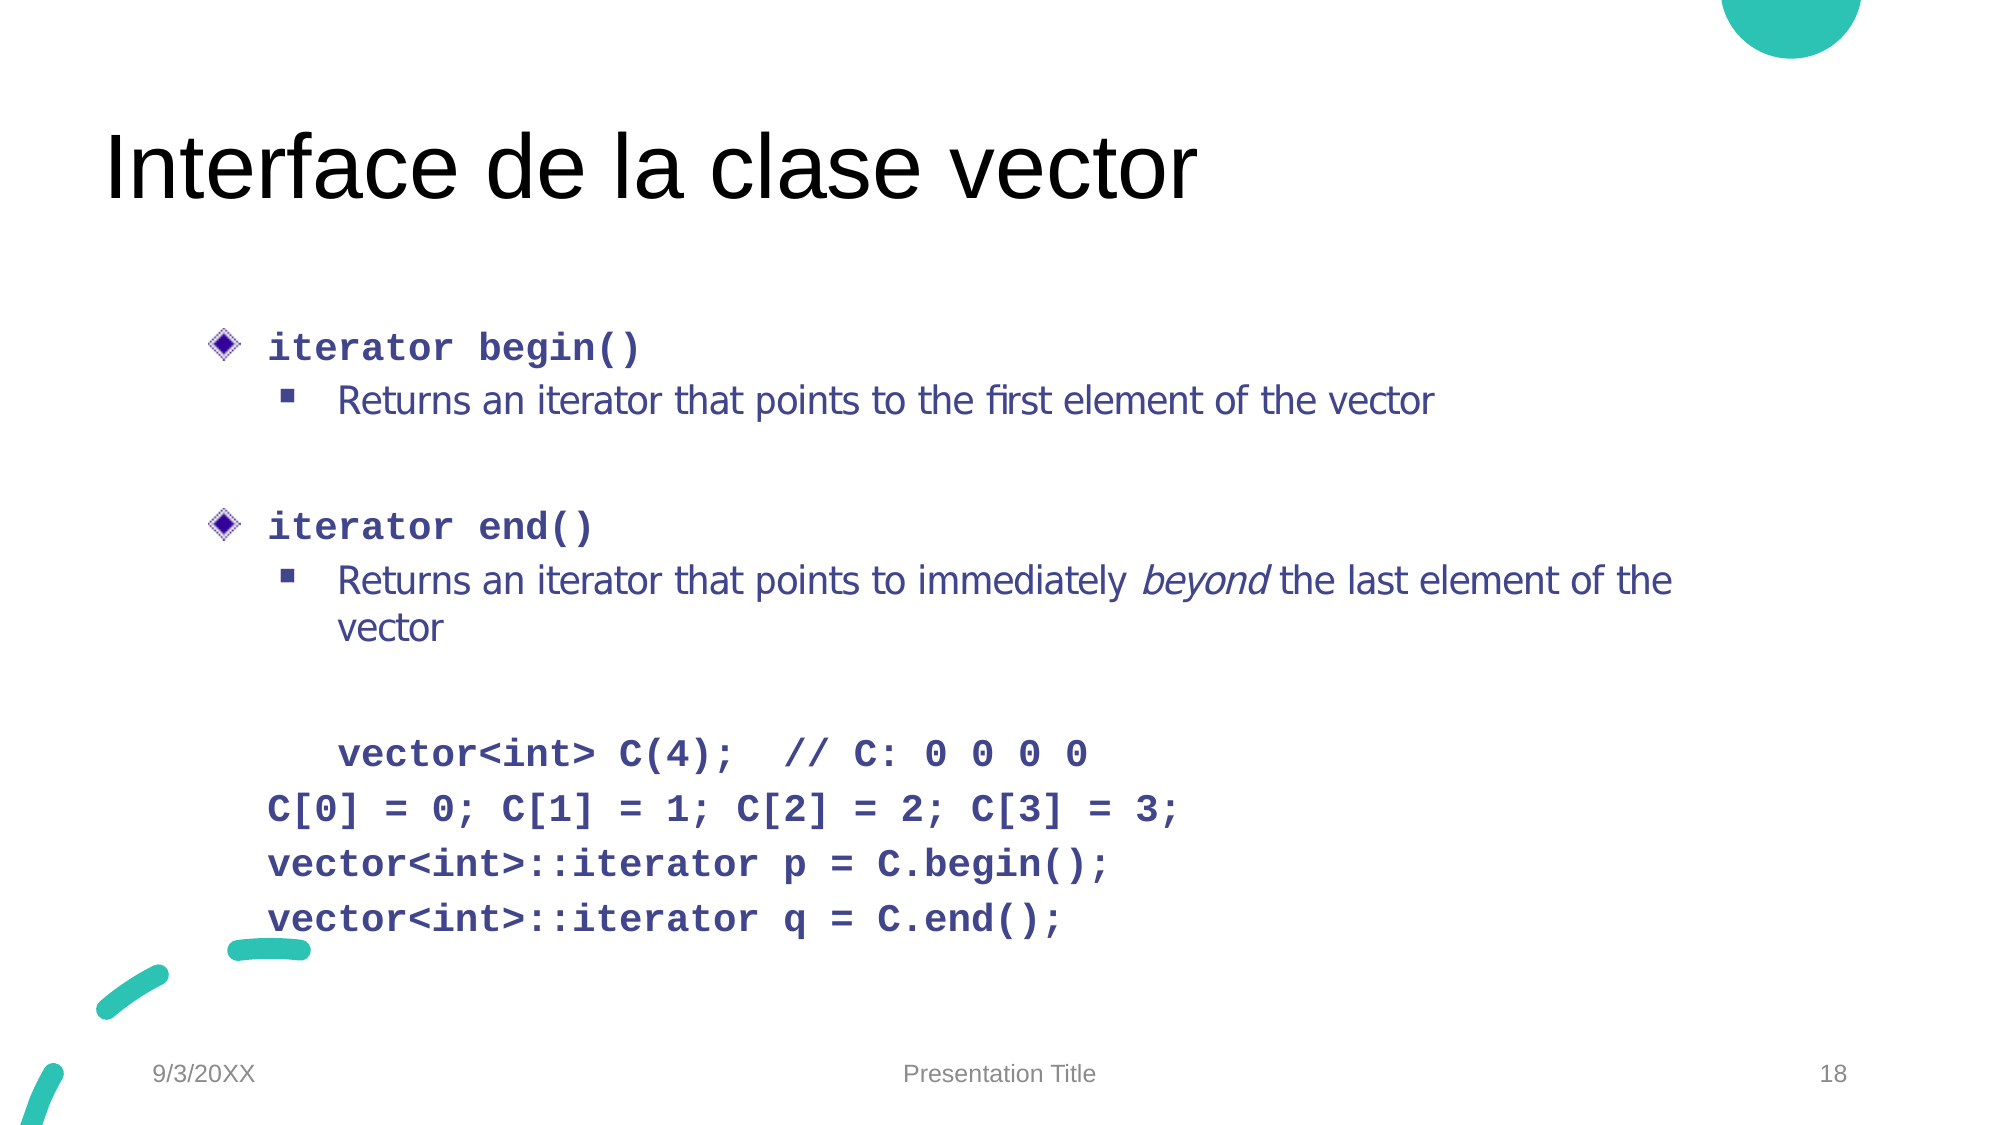

# Interface de la clase vector
iterator begin()
Returns an iterator that points to the first element of the vector

iterator end()
Returns an iterator that points to immediately beyond the last element of the vector

		vector<int> C(4);  // C: 0 0 0 0
		C[0] = 0; C[1] = 1; C[2] = 2; C[3] = 3;
		vector<int>::iterator p = C.begin();
		vector<int>::iterator q = C.end();

9/3/20XX
Presentation Title
18